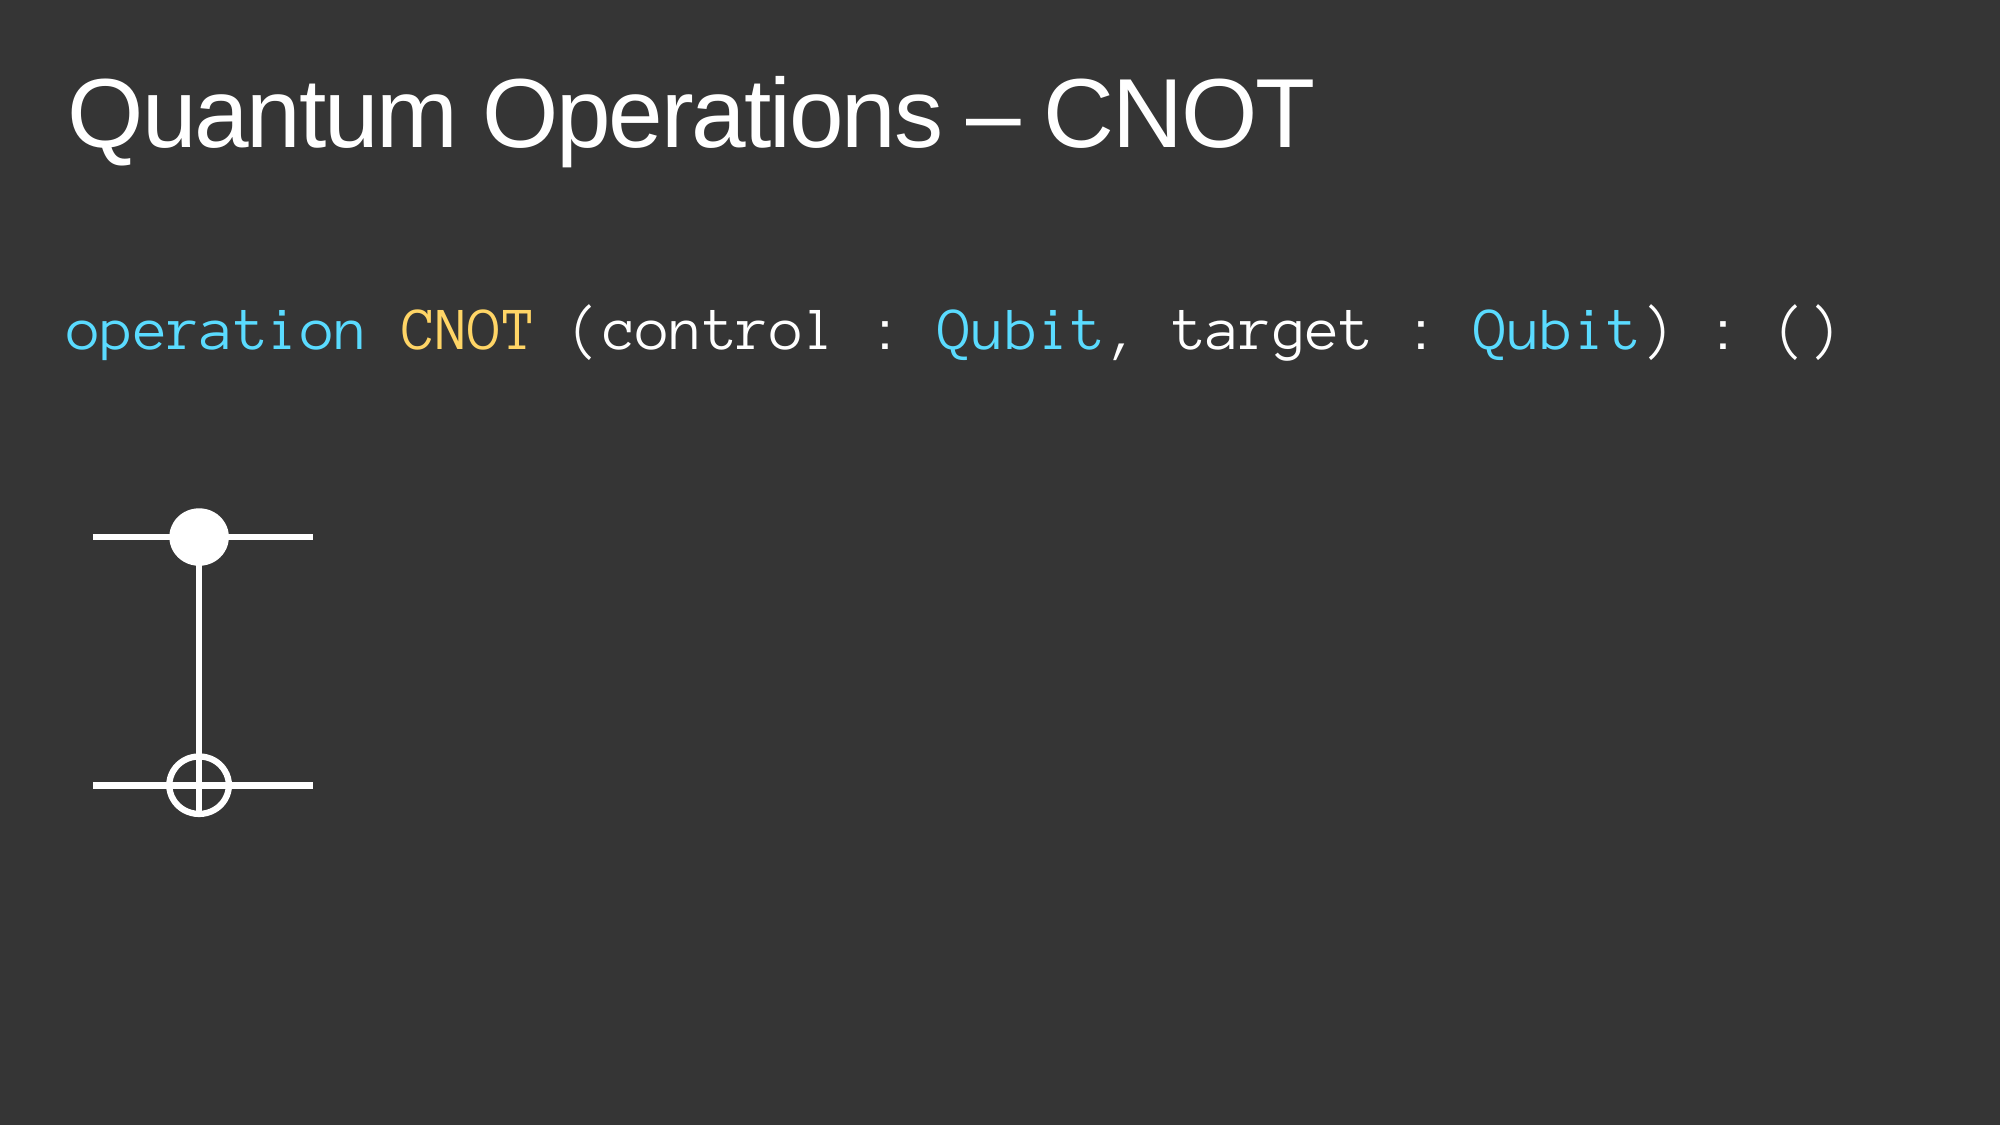

# Quantum Operations – CNOT
operation CNOT (control : Qubit, target : Qubit) : ()